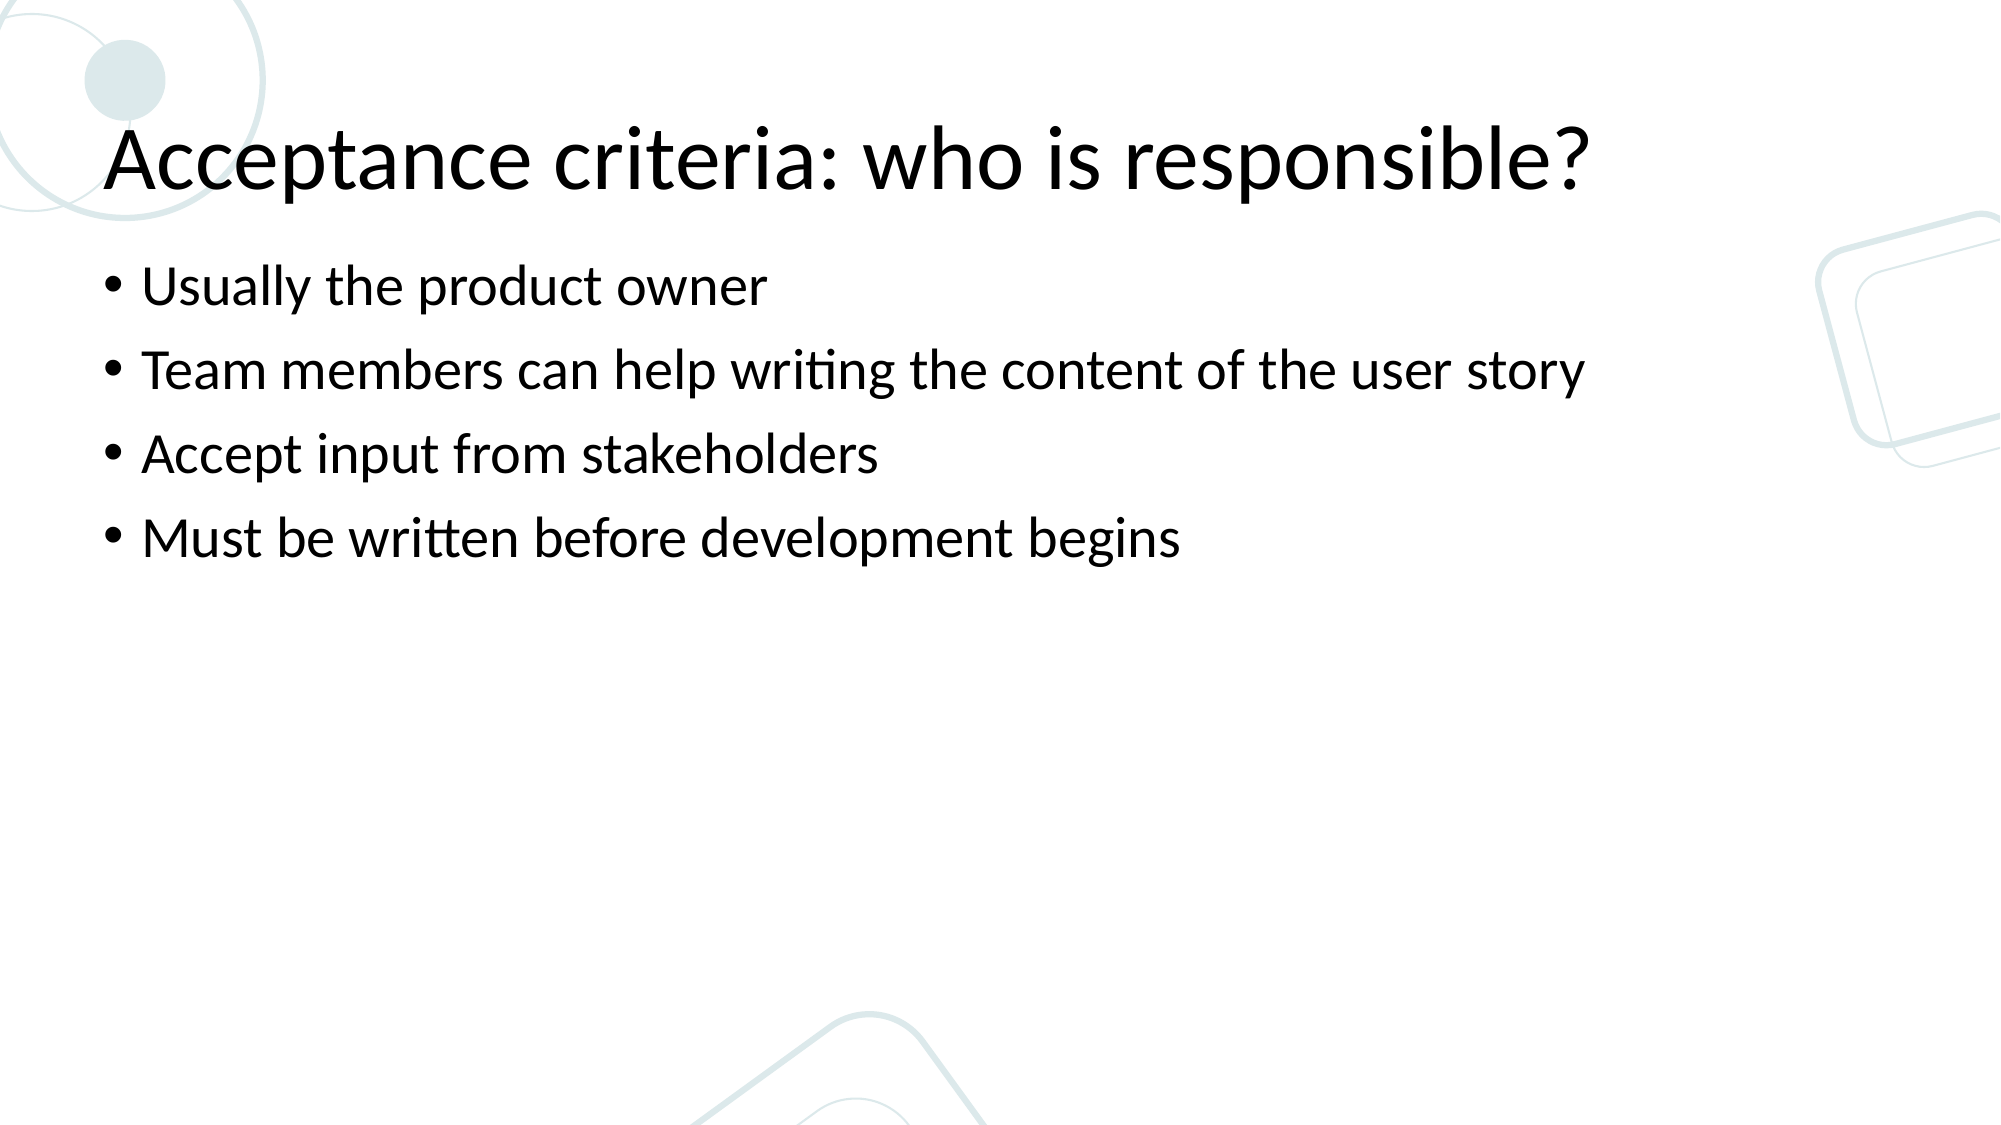

# Acceptance criteria: who is responsible?

Usually the product owner
Team members can help writing the content of the user story
Accept input from stakeholders
Must be written before development begins